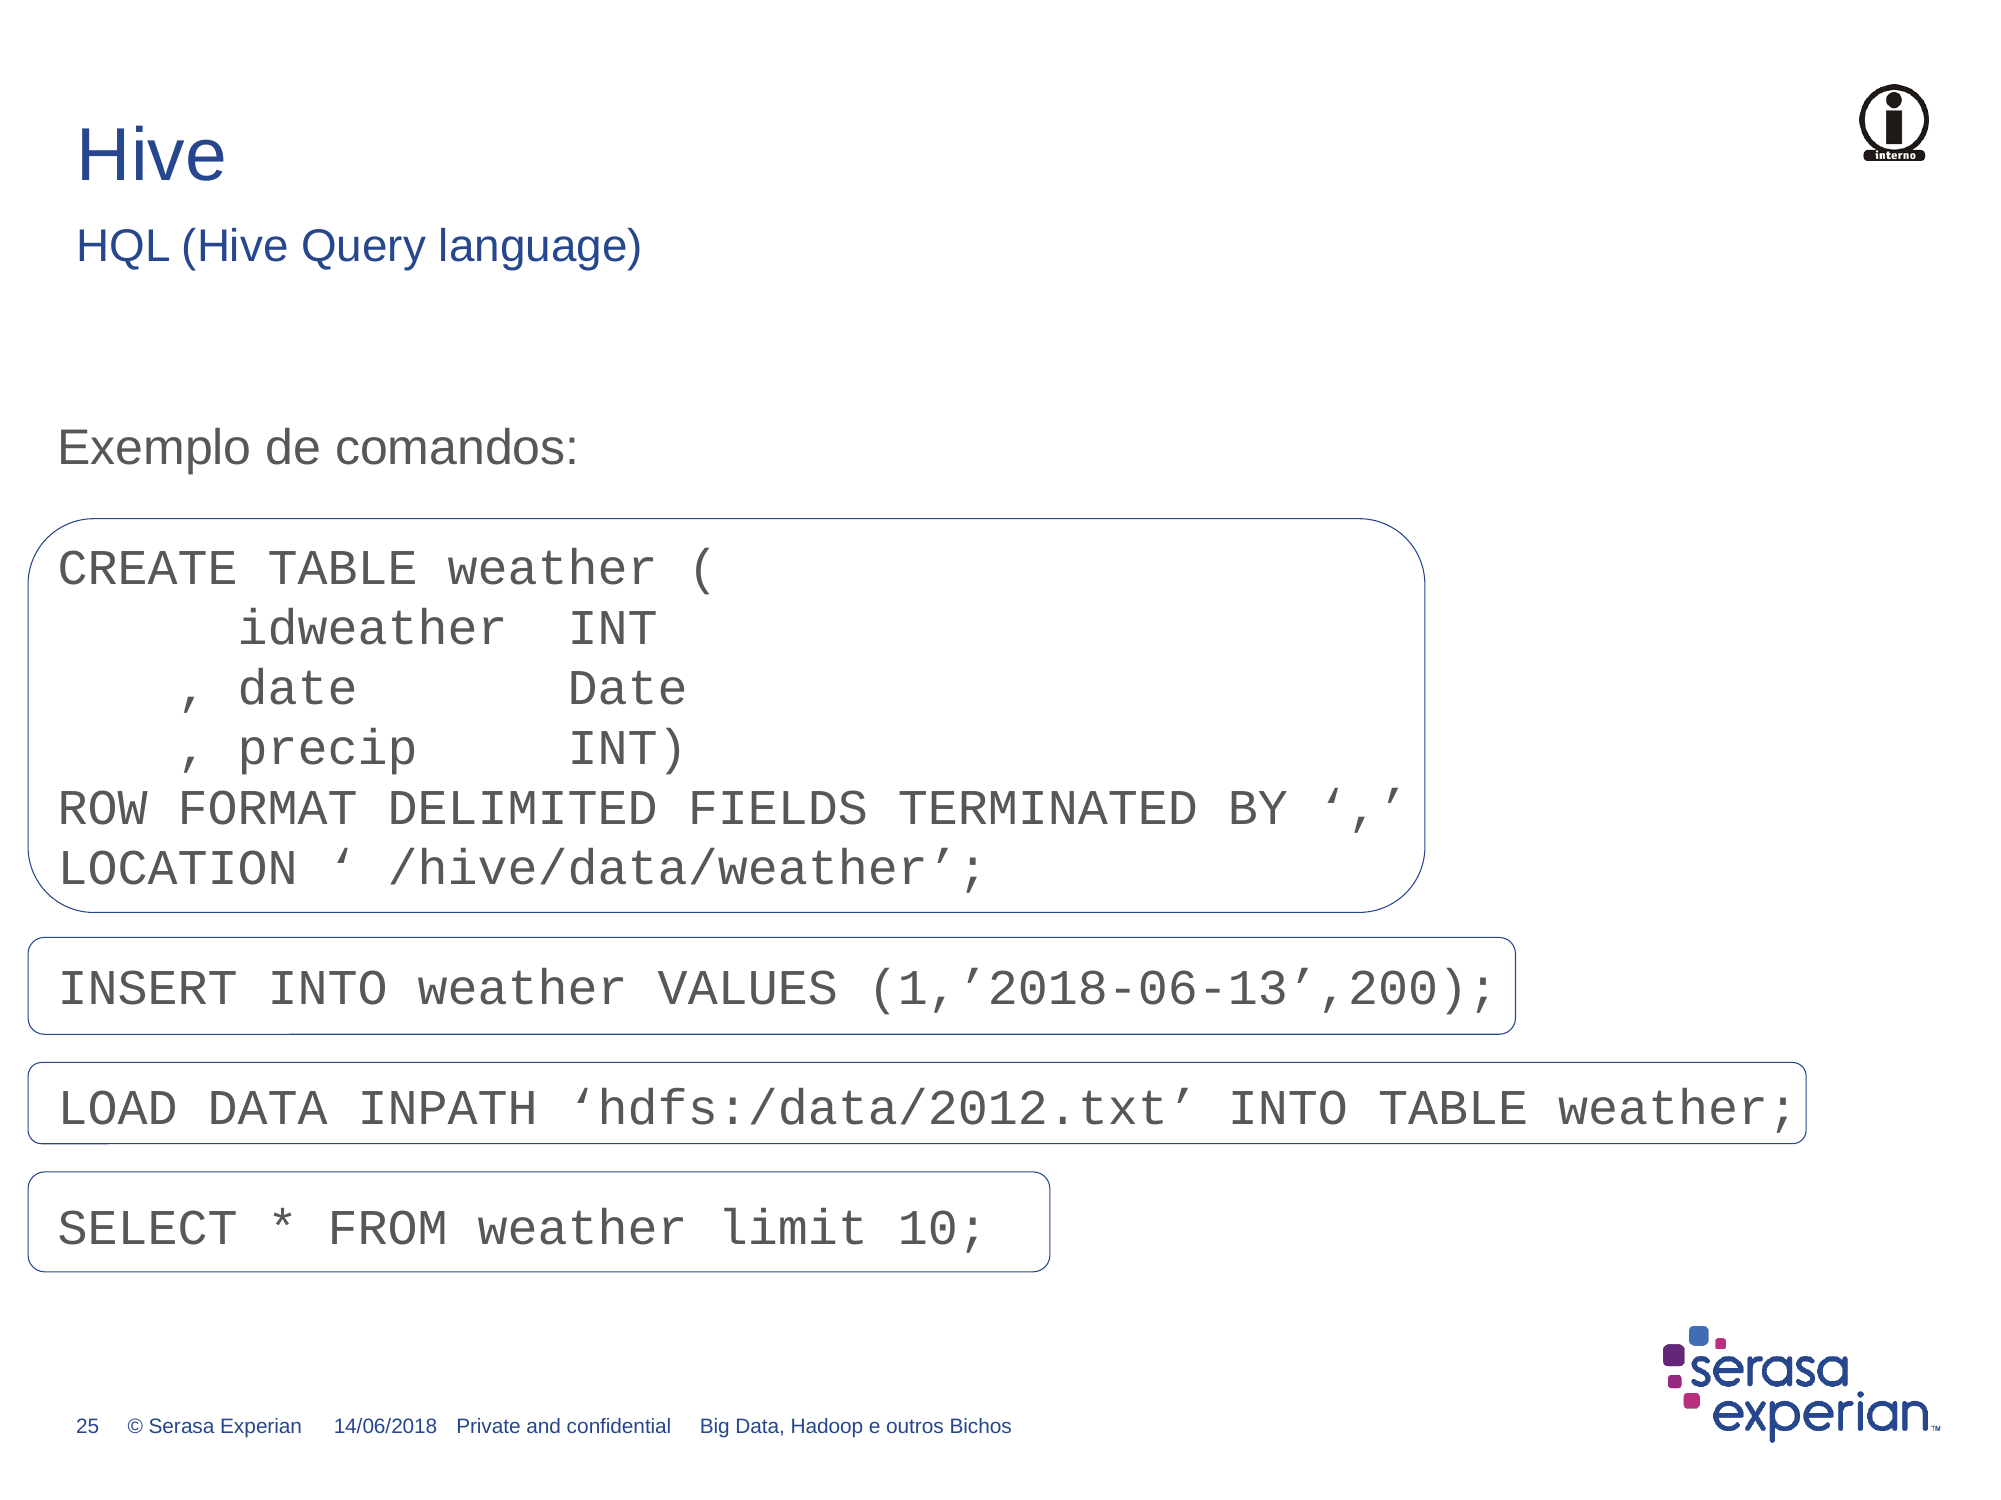

# Hive HQL (Hive Query language)
Exemplo de comandos:

CREATE TABLE weather (
      idweather  INT
    , date       Date
    , precip     INT)
ROW FORMAT DELIMITED FIELDS TERMINATED BY ‘,’
LOCATION ‘ /hive/data/weather’;

INSERT INTO weather VALUES (1,’2018-06-13’,200);

LOAD DATA INPATH ‘hdfs:/data/2012.txt’ INTO TABLE weather;

SELECT * FROM weather limit 10;

14/06/2018
Private and confidential     Big Data, Hadoop e outros Bichos